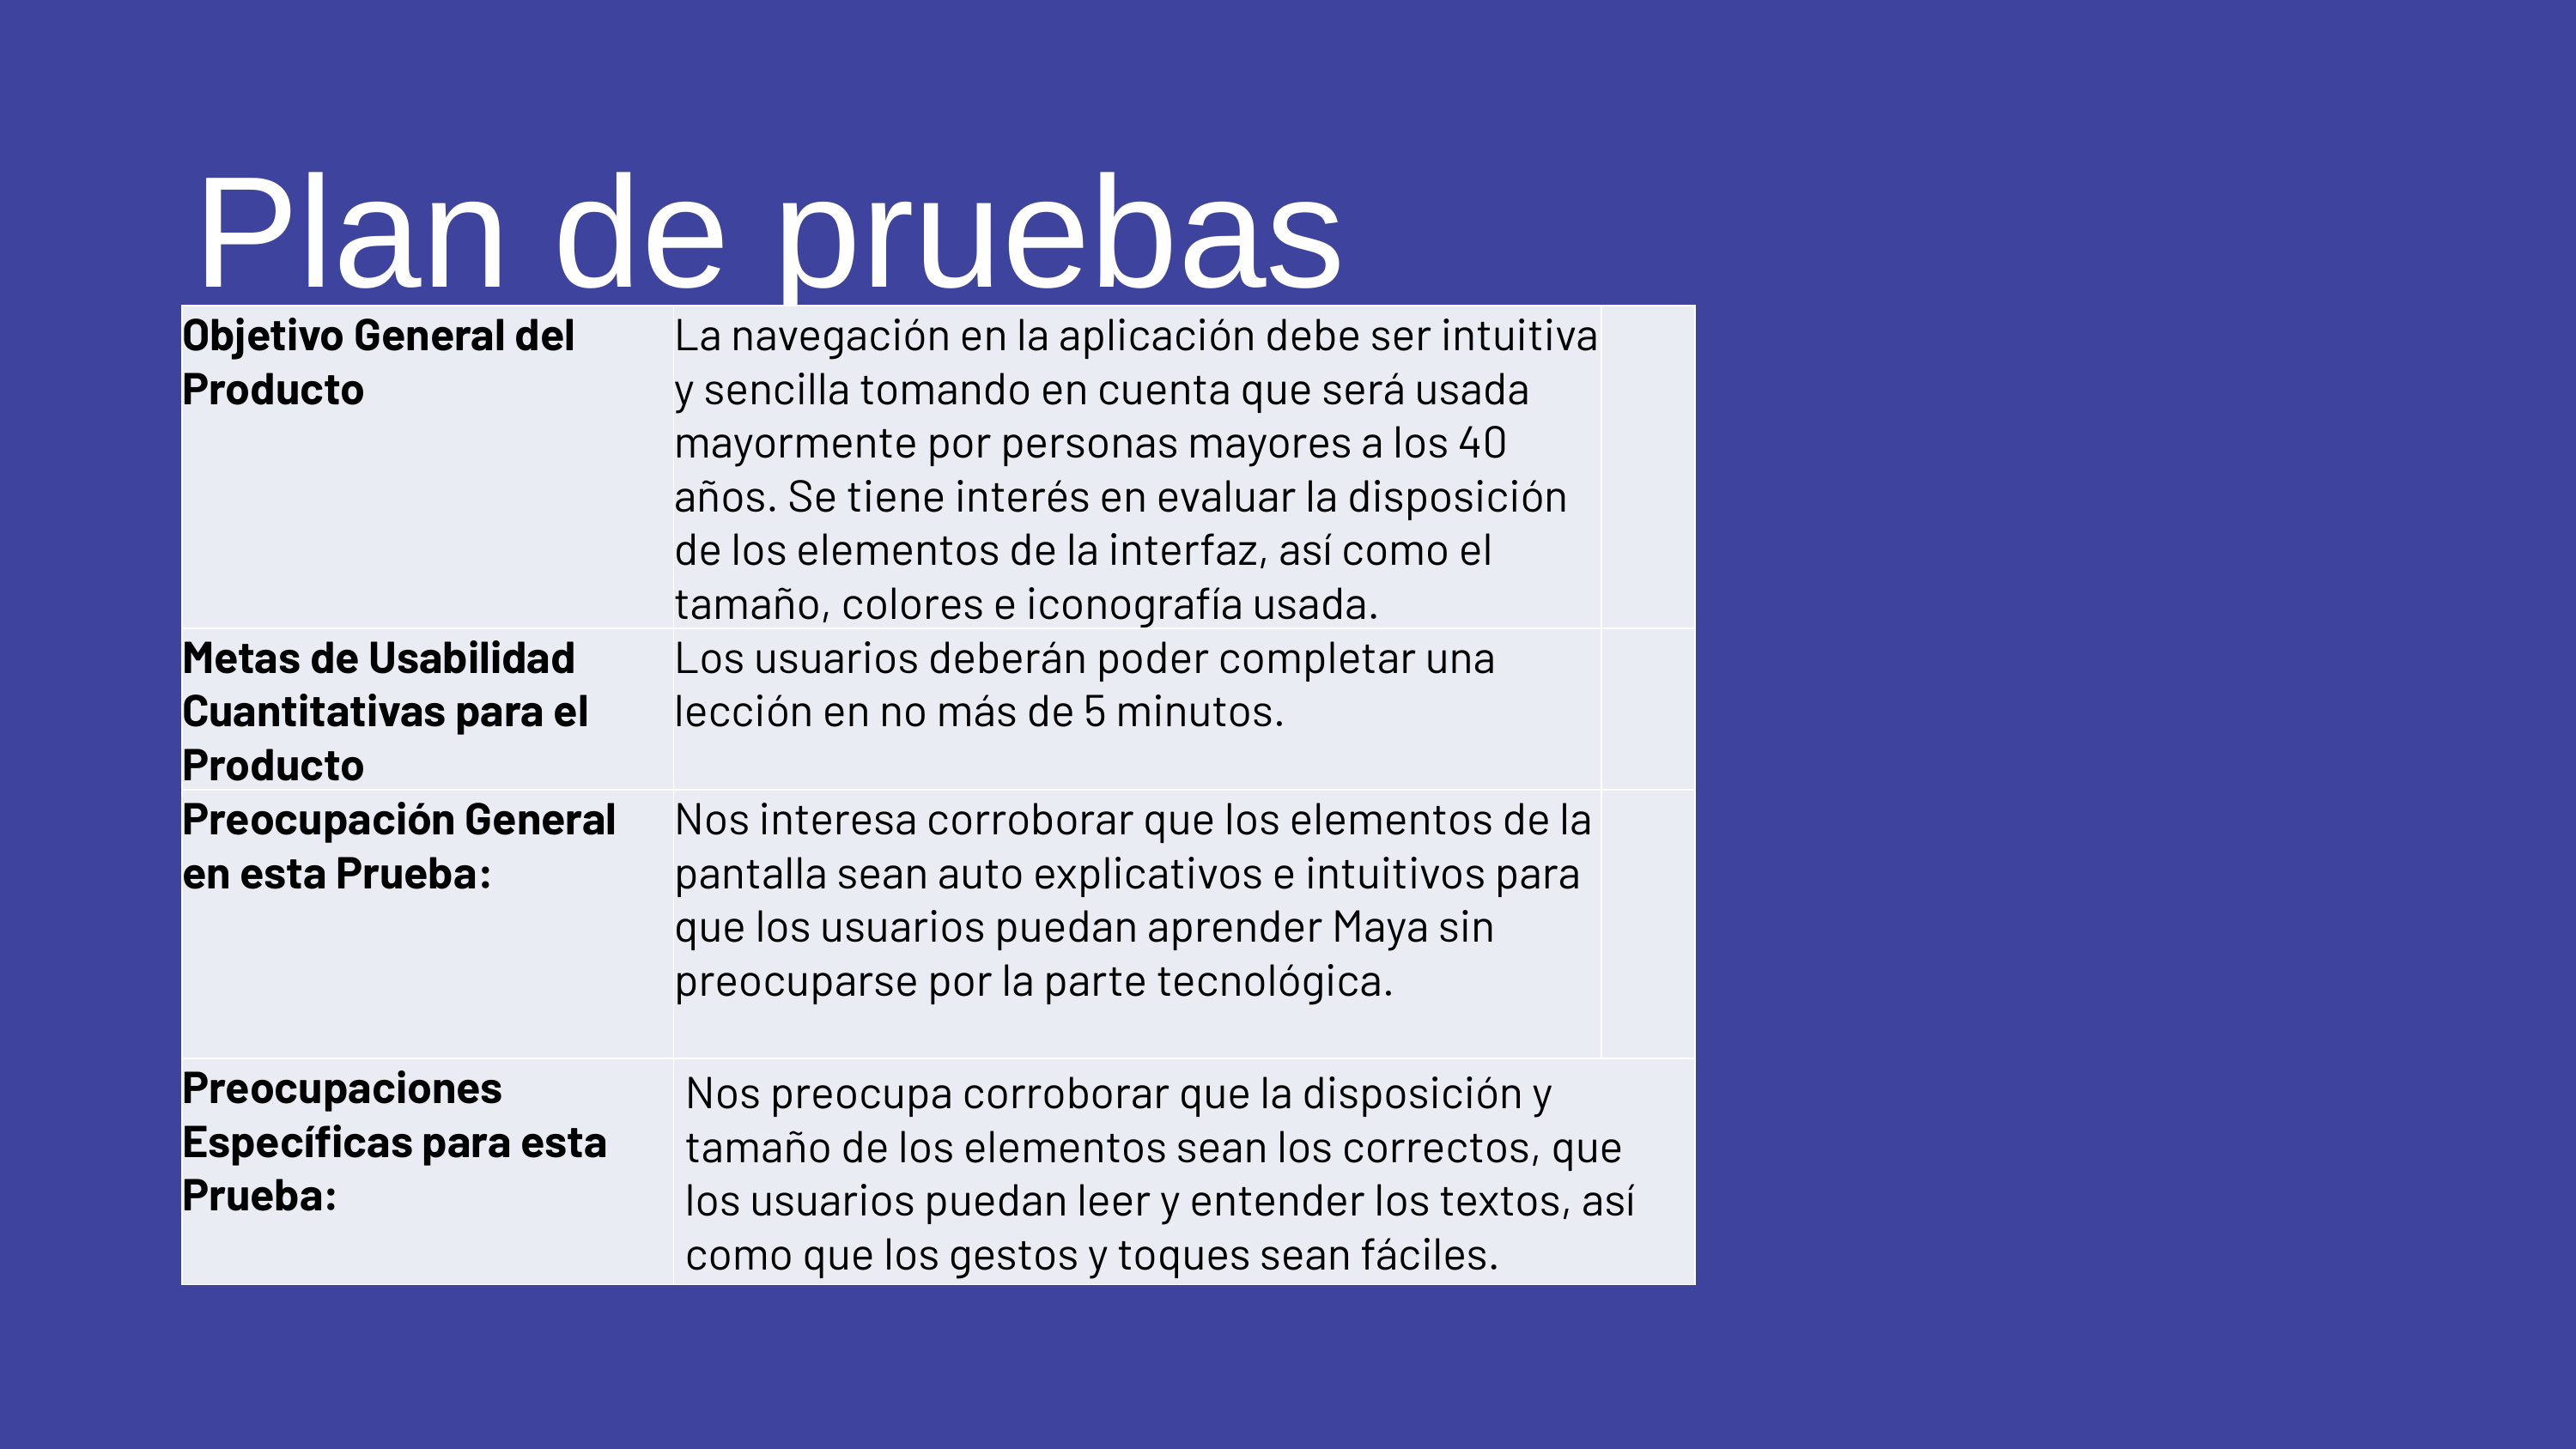

Plan de pruebas

| Objetivo General del Producto | La navegación en la aplicación debe ser intuitiva y sencilla tomando en cuenta que será usada mayormente por personas mayores a los 40 años. Se tiene interés en evaluar la disposición de los elementos de la interfaz, así como el tamaño, colores e iconografía usada. |  |
| --- | --- | --- |
| Metas de Usabilidad Cuantitativas para el Producto | Los usuarios deberán poder completar una lección en no más de 5 minutos. |  |
| Preocupación General en esta Prueba: | Nos interesa corroborar que los elementos de la pantalla sean auto explicativos e intuitivos para que los usuarios puedan aprender Maya sin preocuparse por la parte tecnológica. |  |
| Preocupaciones Específicas para esta Prueba: | Nos preocupa corroborar que la disposición y tamaño de los elementos sean los correctos, que los usuarios puedan leer y entender los textos, así como que los gestos y toques sean fáciles. |  |